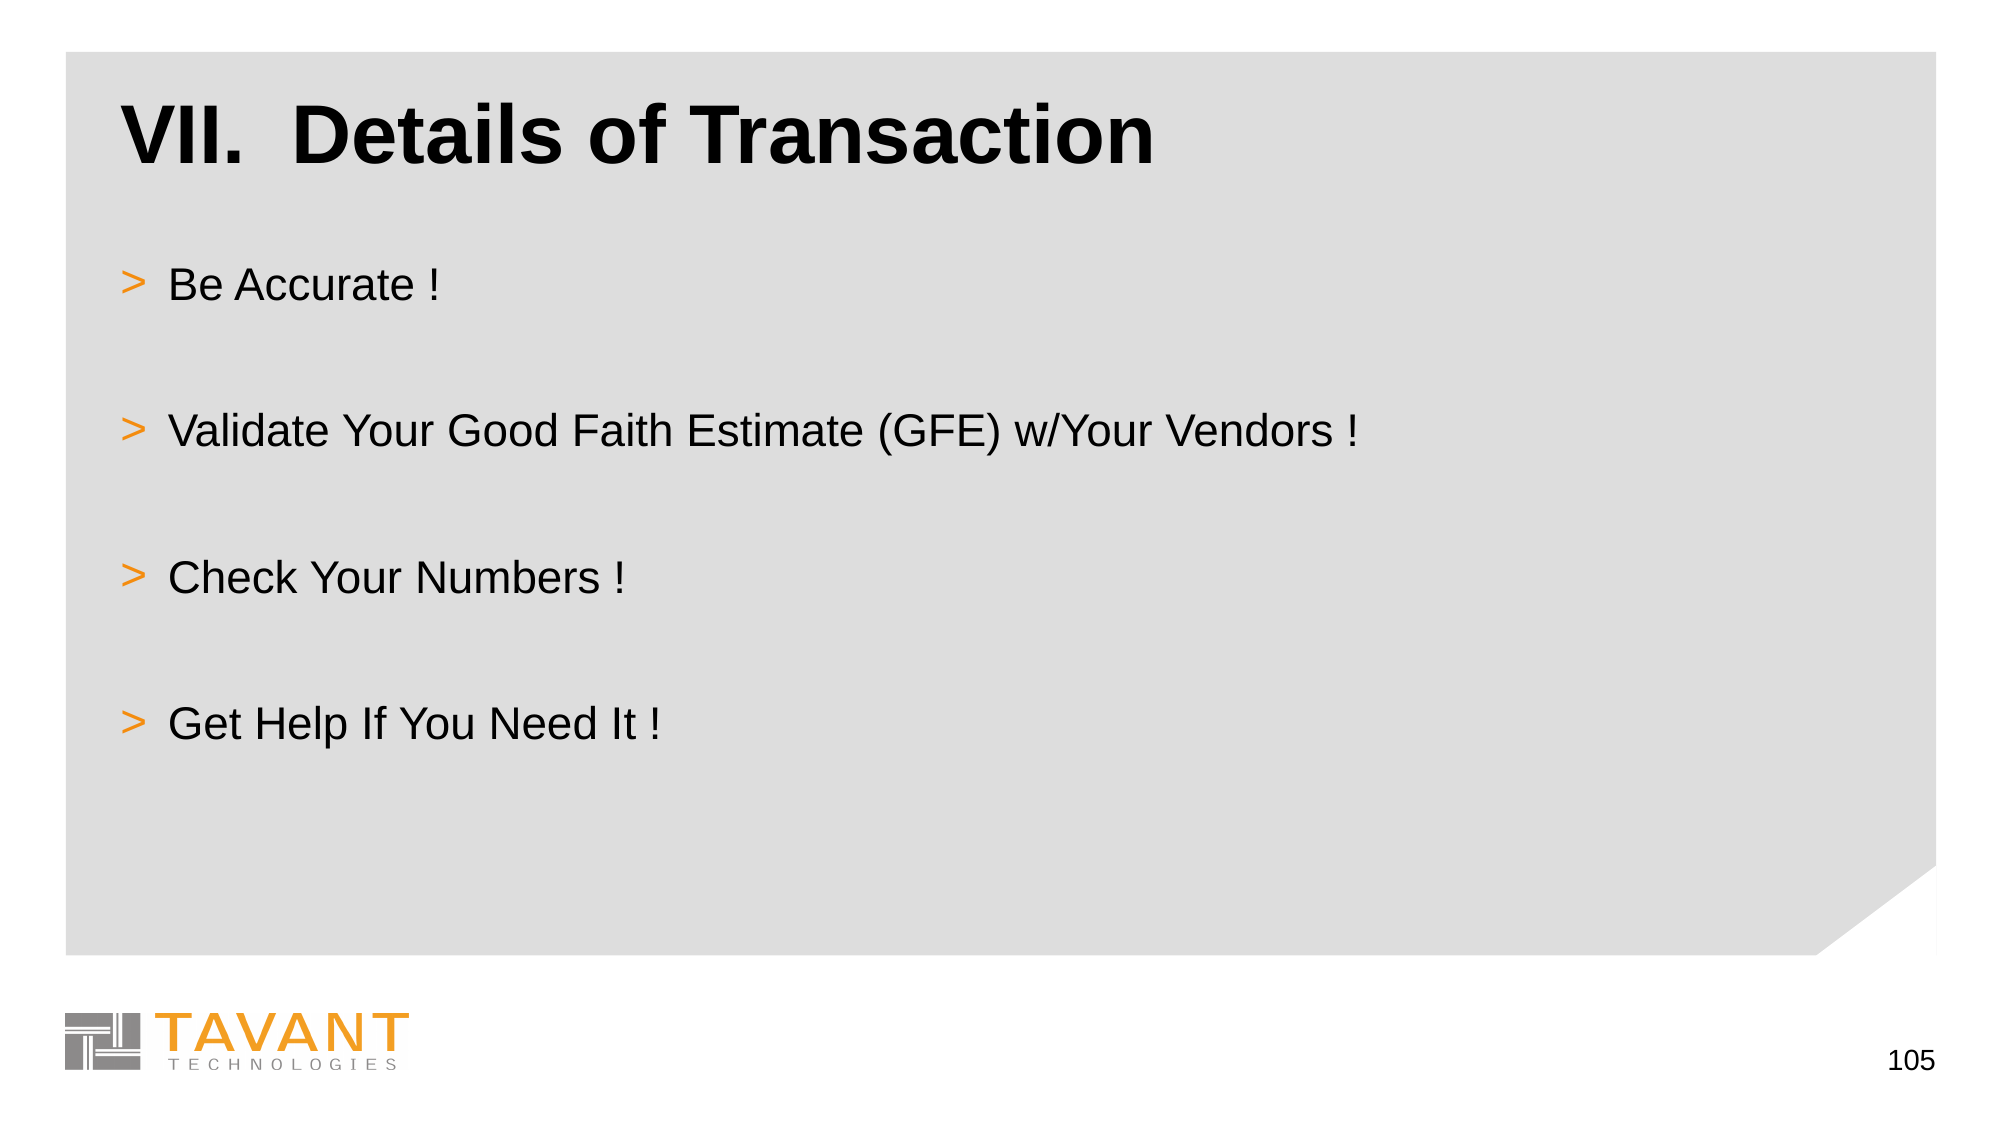

# VII.  Details of Transaction
Be Accurate !

Validate Your Good Faith Estimate (GFE) w/Your Vendors !

Check Your Numbers !

Get Help If You Need It !
105